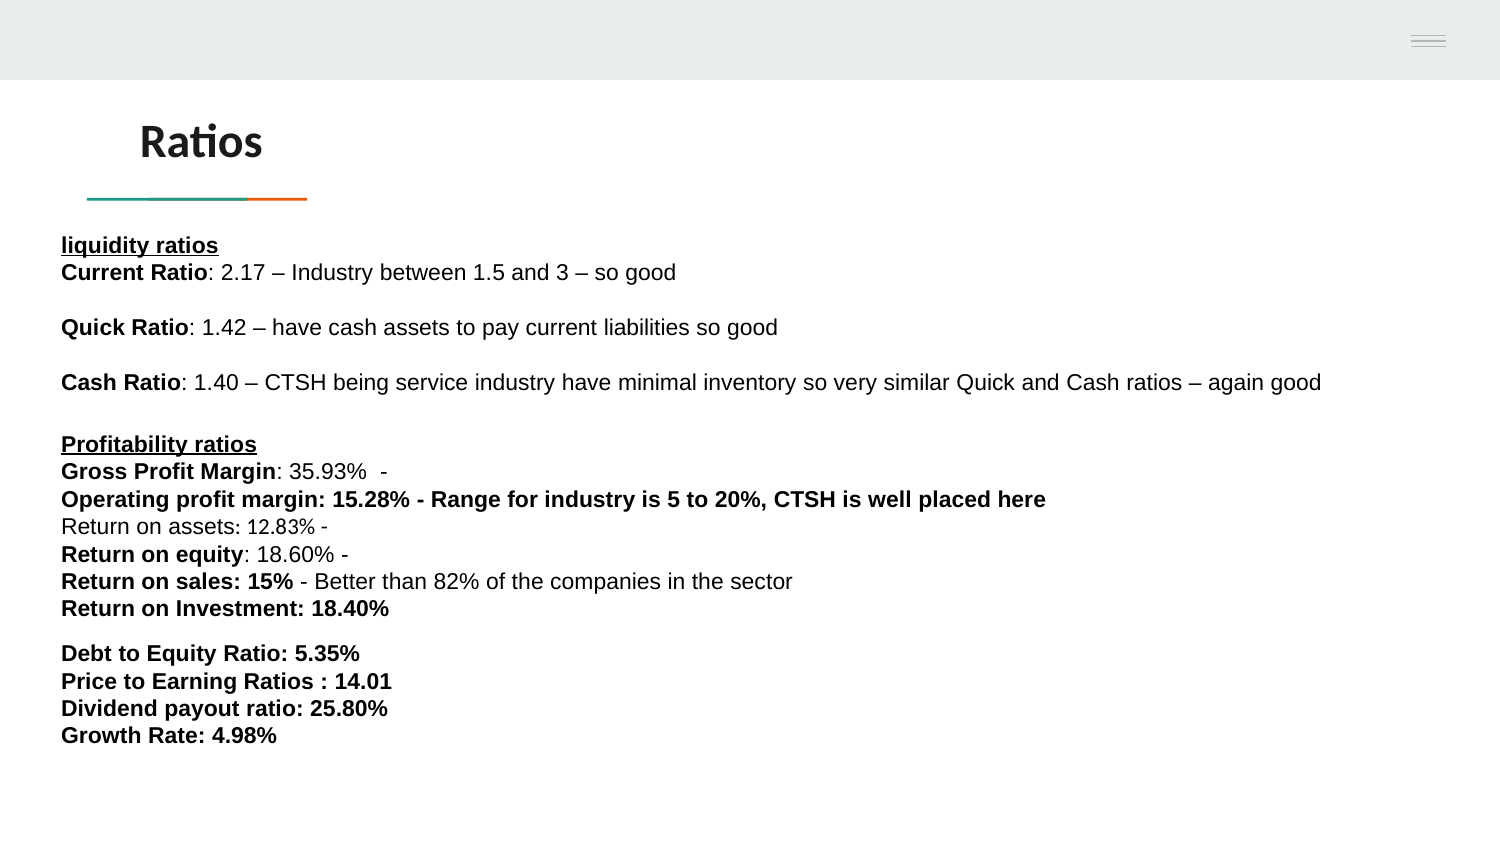

# Ratios
liquidity ratios
Current Ratio: 2.17 – Industry between 1.5 and 3 – so good

Quick Ratio: 1.42 – have cash assets to pay current liabilities so good

Cash Ratio: 1.40 – CTSH being service industry have minimal inventory so very similar Quick and Cash ratios – again good
Profitability ratios
Gross Profit Margin: 35.93%  -
Operating profit margin: 15.28% - Range for industry is 5 to 20%, CTSH is well placed here
Return on assets: 12.83% -
Return on equity: 18.60% -
Return on sales: 15% - Better than 82% of the companies in the sector
Return on Investment: 18.40%
Debt to Equity Ratio: 5.35%
Price to Earning Ratios : 14.01
Dividend payout ratio: 25.80%
Growth Rate: 4.98%